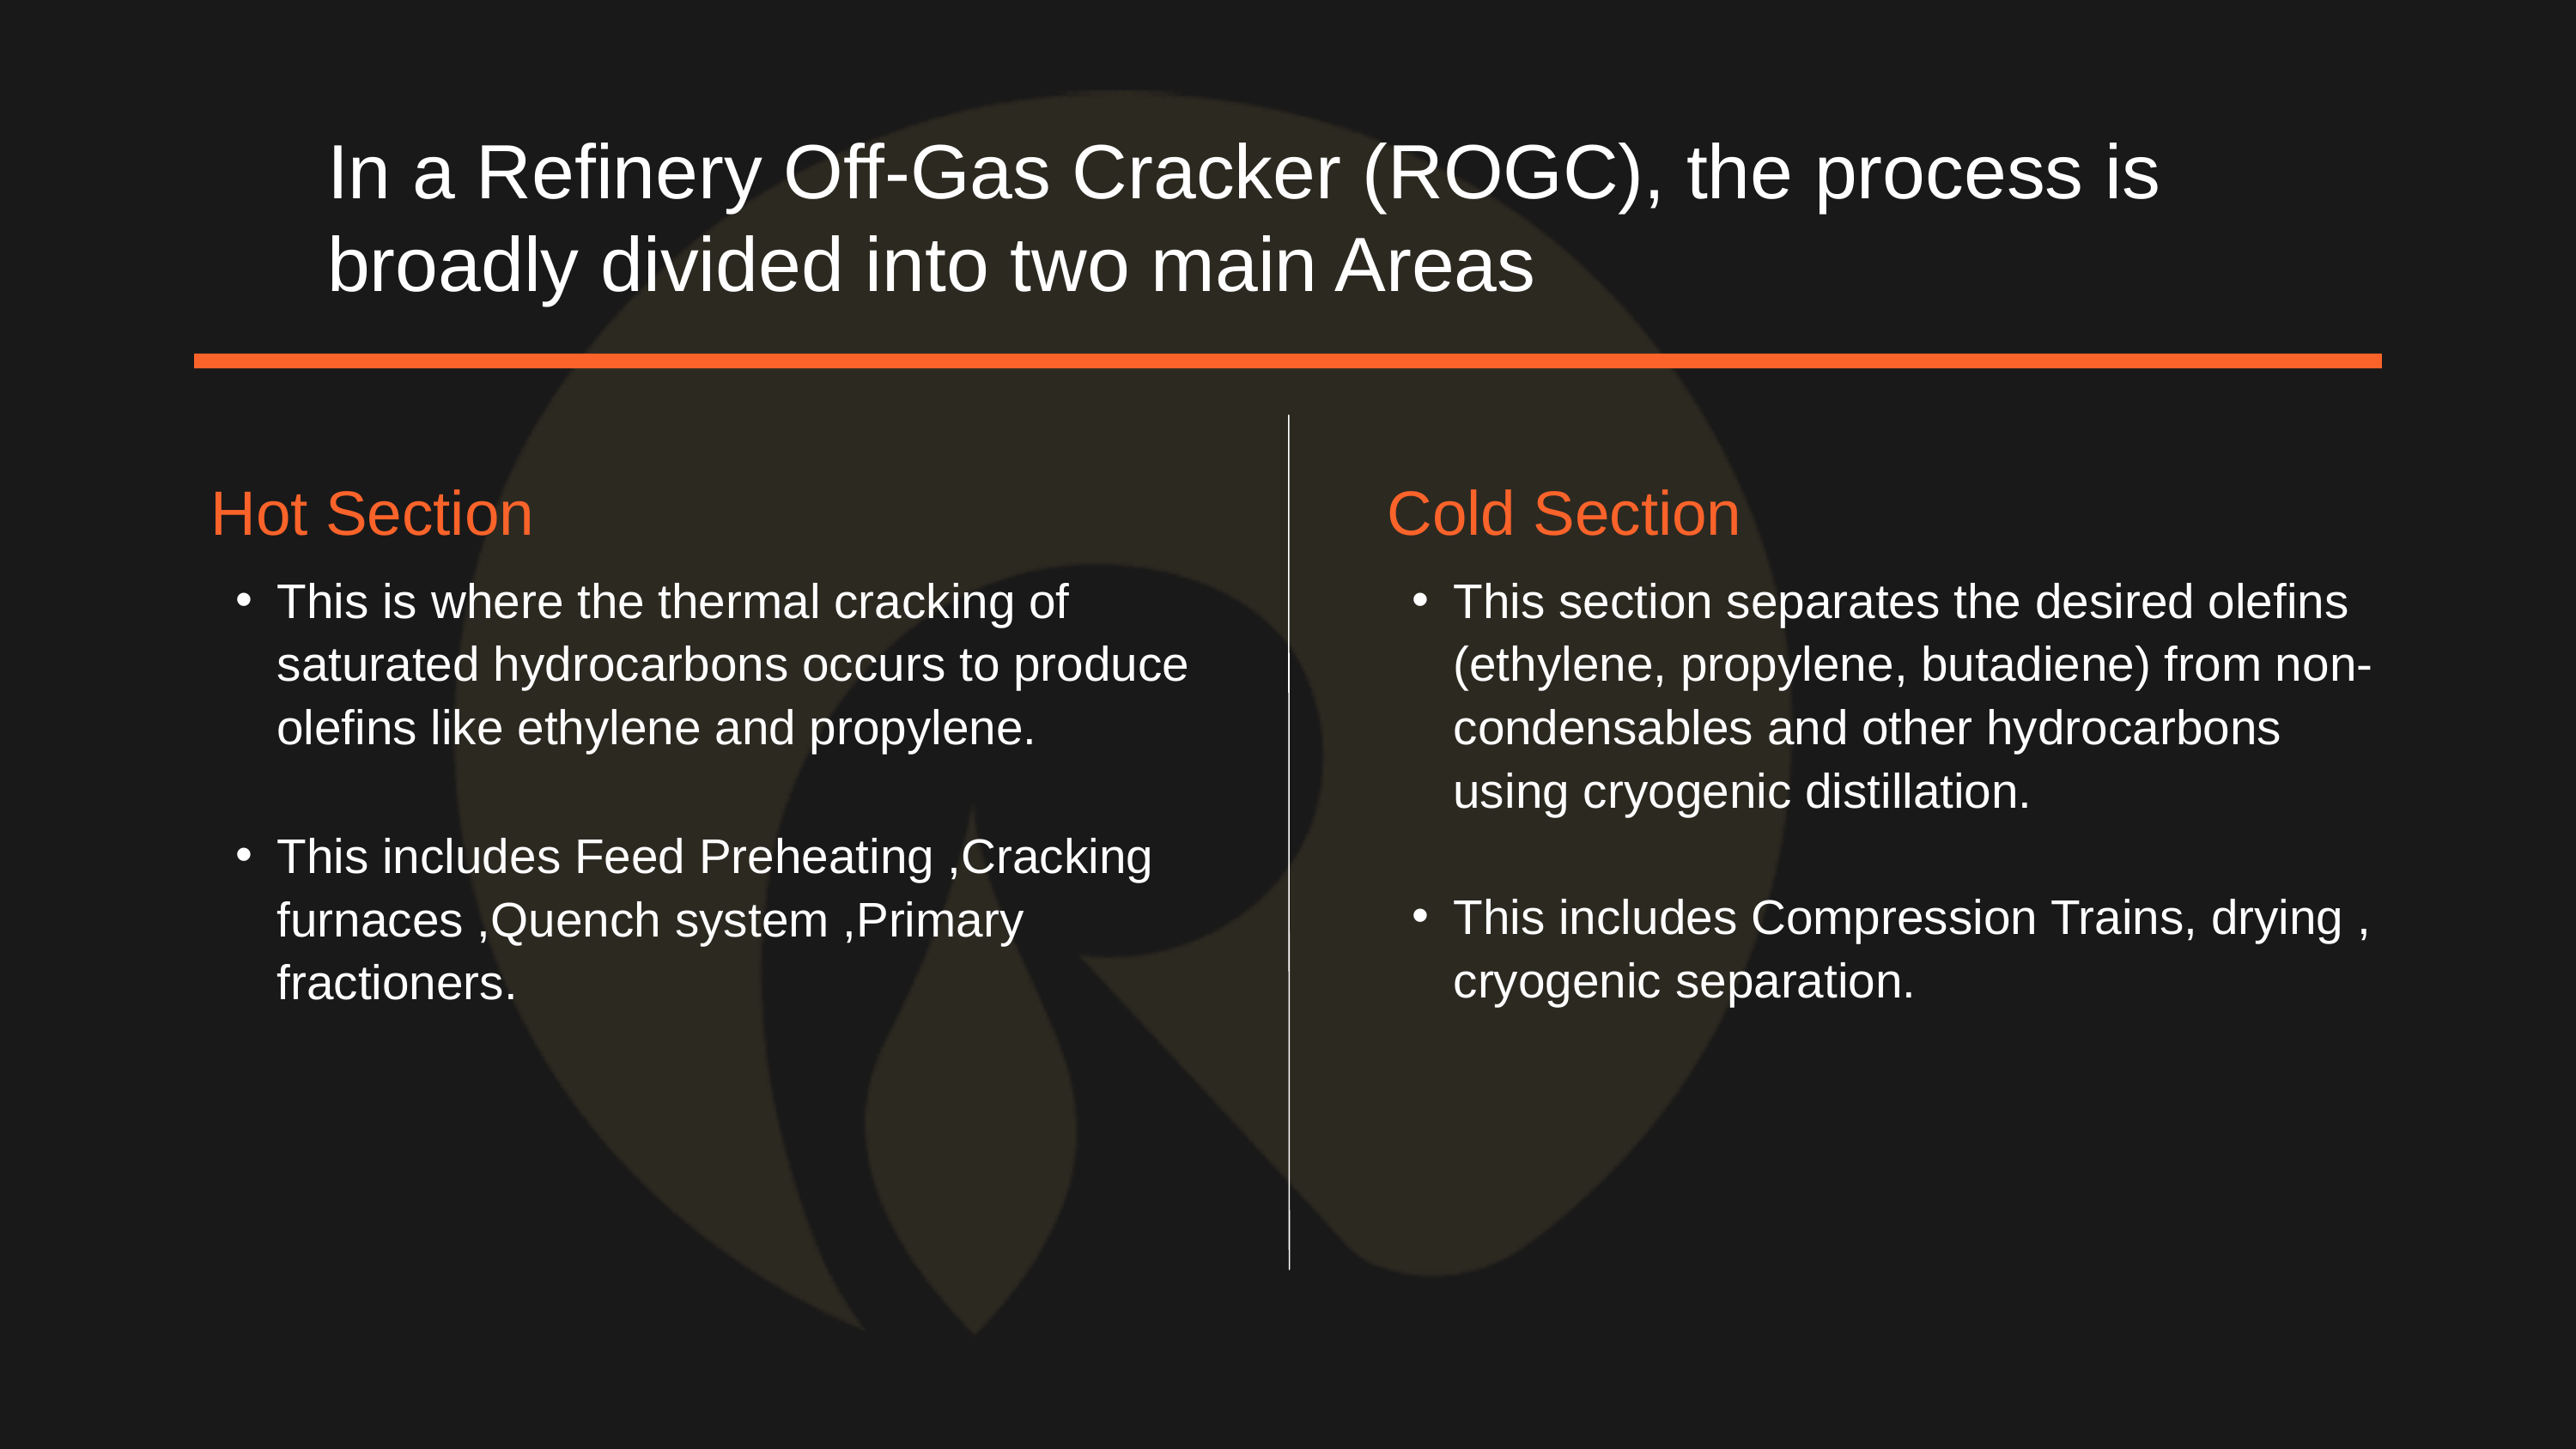

In a Refinery Off-Gas Cracker (ROGC), the process is broadly divided into two main Areas

Hot Section
This is where the thermal cracking of saturated hydrocarbons occurs to produce olefins like ethylene and propylene.

This includes Feed Preheating ,Cracking furnaces ,Quench system ,Primary fractioners.

Cold Section
This section separates the desired olefins (ethylene, propylene, butadiene) from non-condensables and other hydrocarbons using cryogenic distillation.

This includes Compression Trains, drying , cryogenic separation.